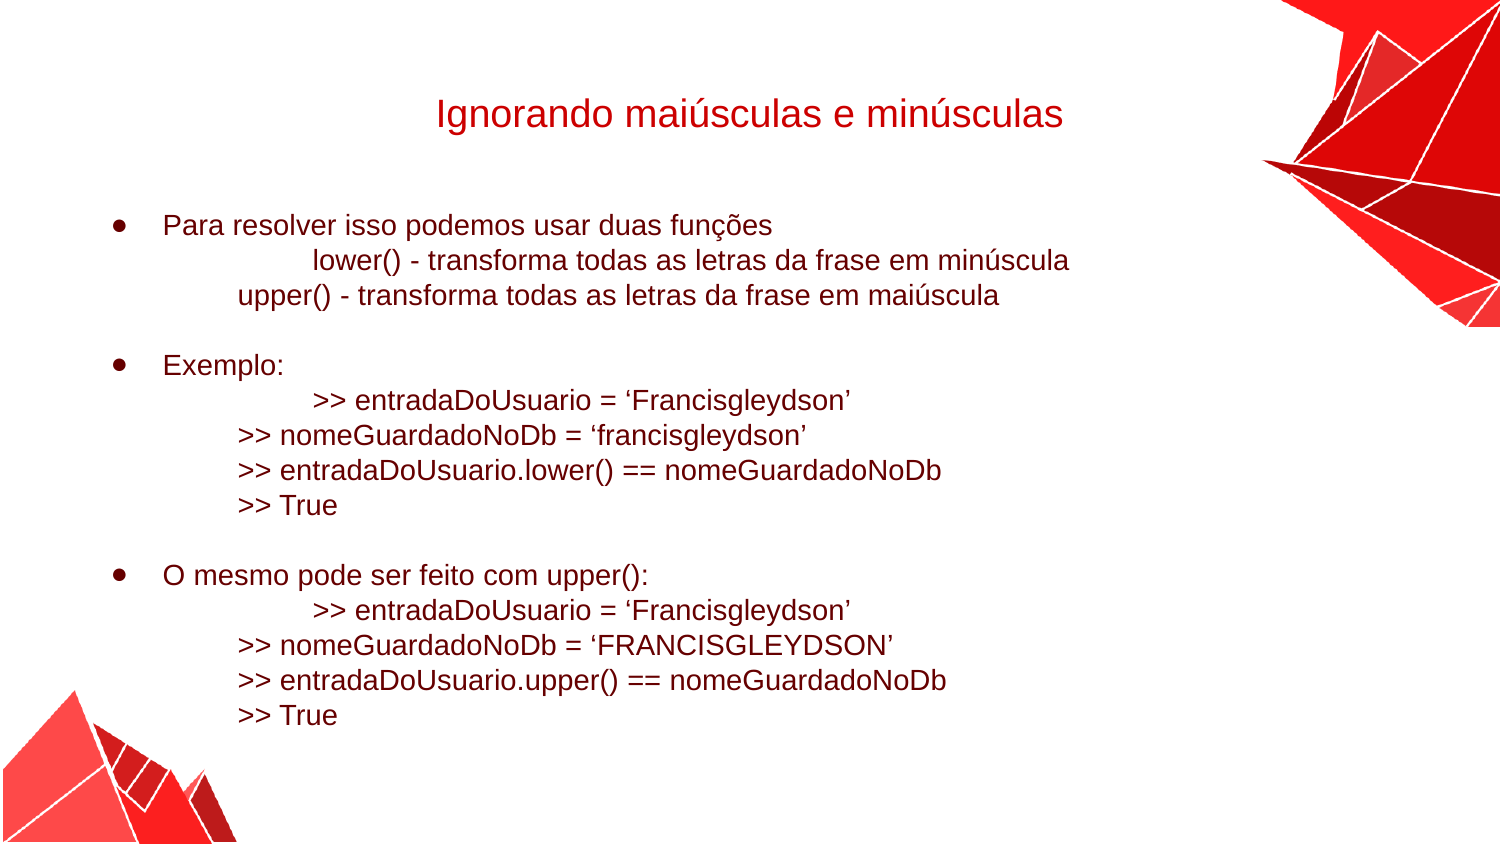

Ignorando maiúsculas e minúsculas
Para resolver isso podemos usar duas funções
	lower() - transforma todas as letras da frase em minúscula
upper() - transforma todas as letras da frase em maiúscula

Exemplo:
	>> entradaDoUsuario = ‘Francisgleydson’
>> nomeGuardadoNoDb = ‘francisgleydson’
>> entradaDoUsuario.lower() == nomeGuardadoNoDb
>> True

O mesmo pode ser feito com upper():
	>> entradaDoUsuario = ‘Francisgleydson’
>> nomeGuardadoNoDb = ‘FRANCISGLEYDSON’
>> entradaDoUsuario.upper() == nomeGuardadoNoDb
>> True